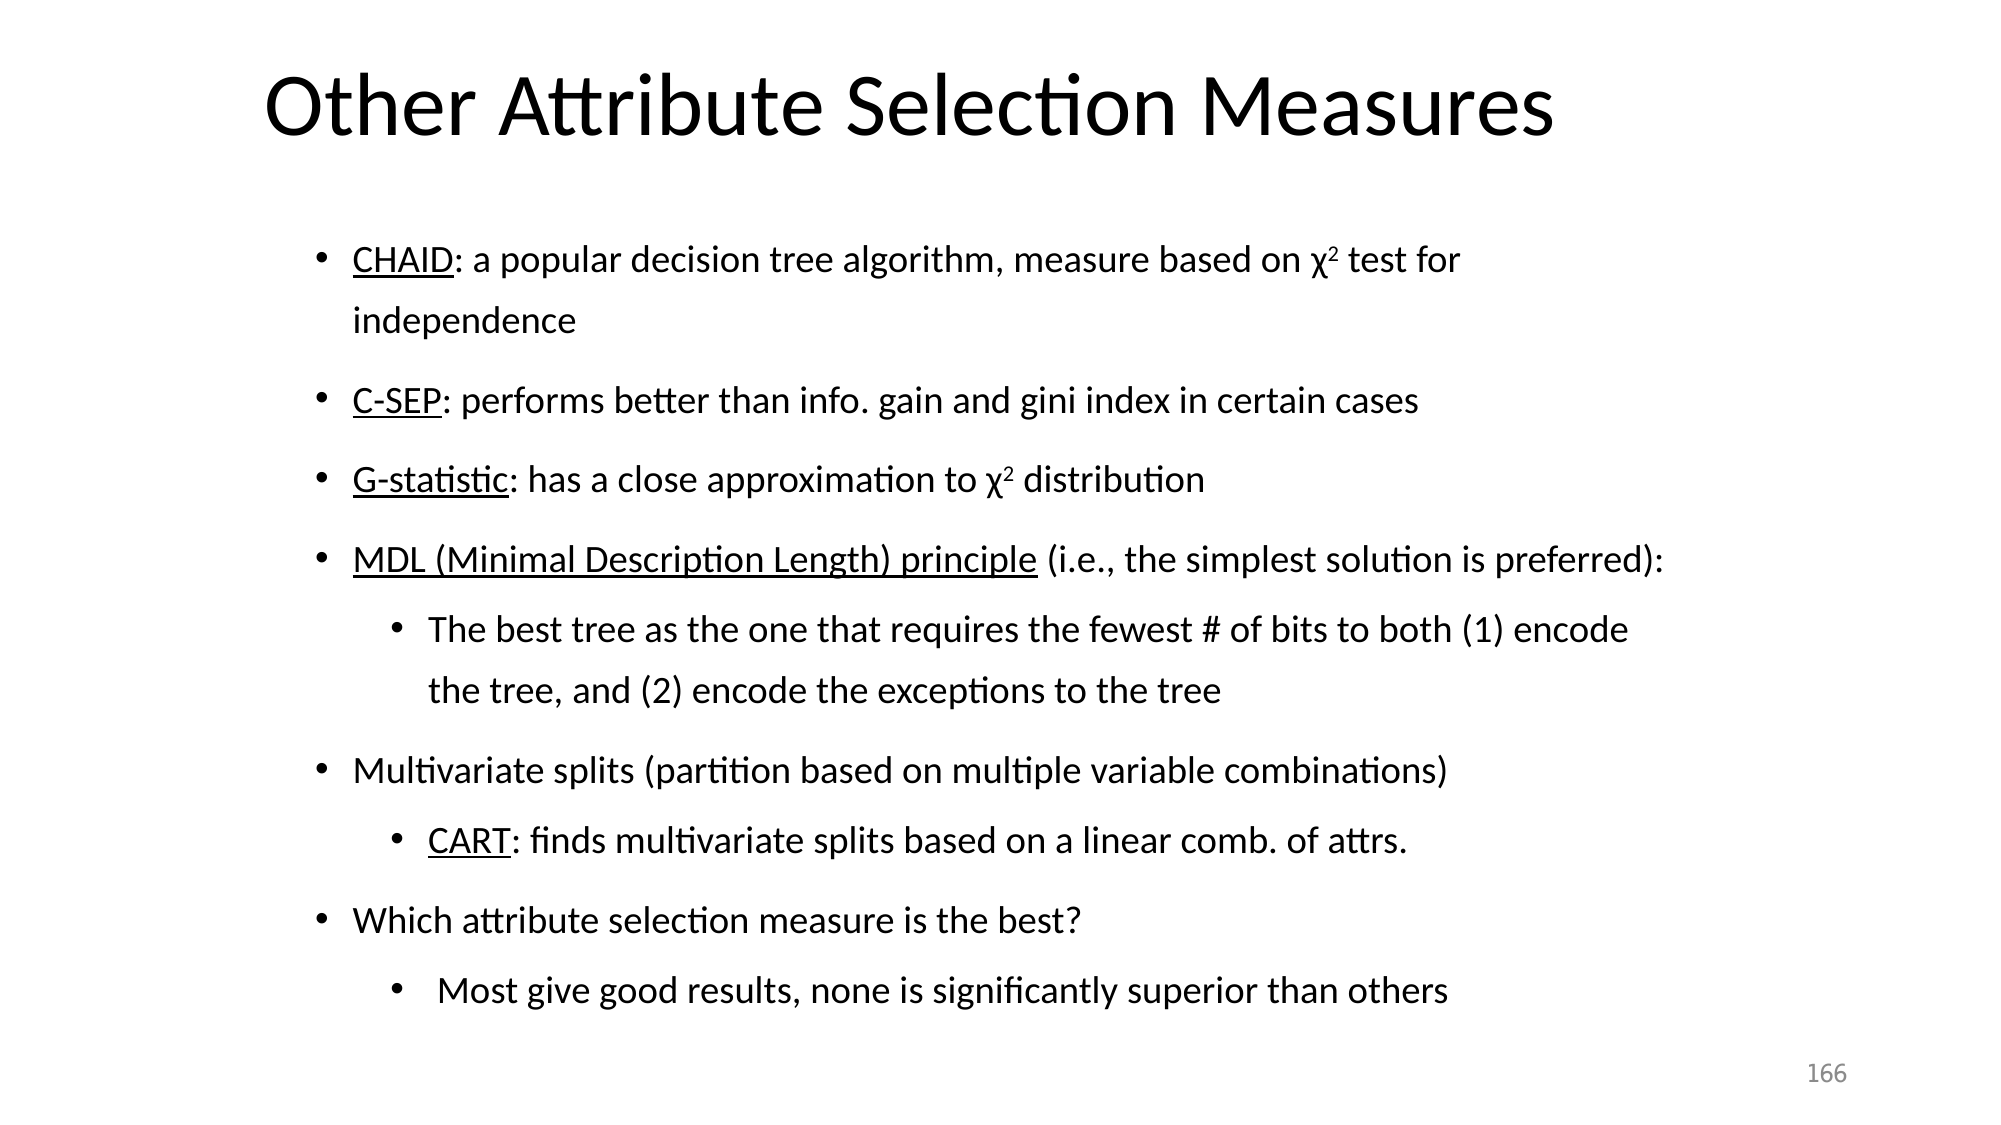

# Other Attribute Selection Measures
CHAID: a popular decision tree algorithm, measure based on χ2 test for independence
C-SEP: performs better than info. gain and gini index in certain cases
G-statistic: has a close approximation to χ2 distribution
MDL (Minimal Description Length) principle (i.e., the simplest solution is preferred):
The best tree as the one that requires the fewest # of bits to both (1) encode the tree, and (2) encode the exceptions to the tree
Multivariate splits (partition based on multiple variable combinations)
CART: finds multivariate splits based on a linear comb. of attrs.
Which attribute selection measure is the best?
 Most give good results, none is significantly superior than others
166